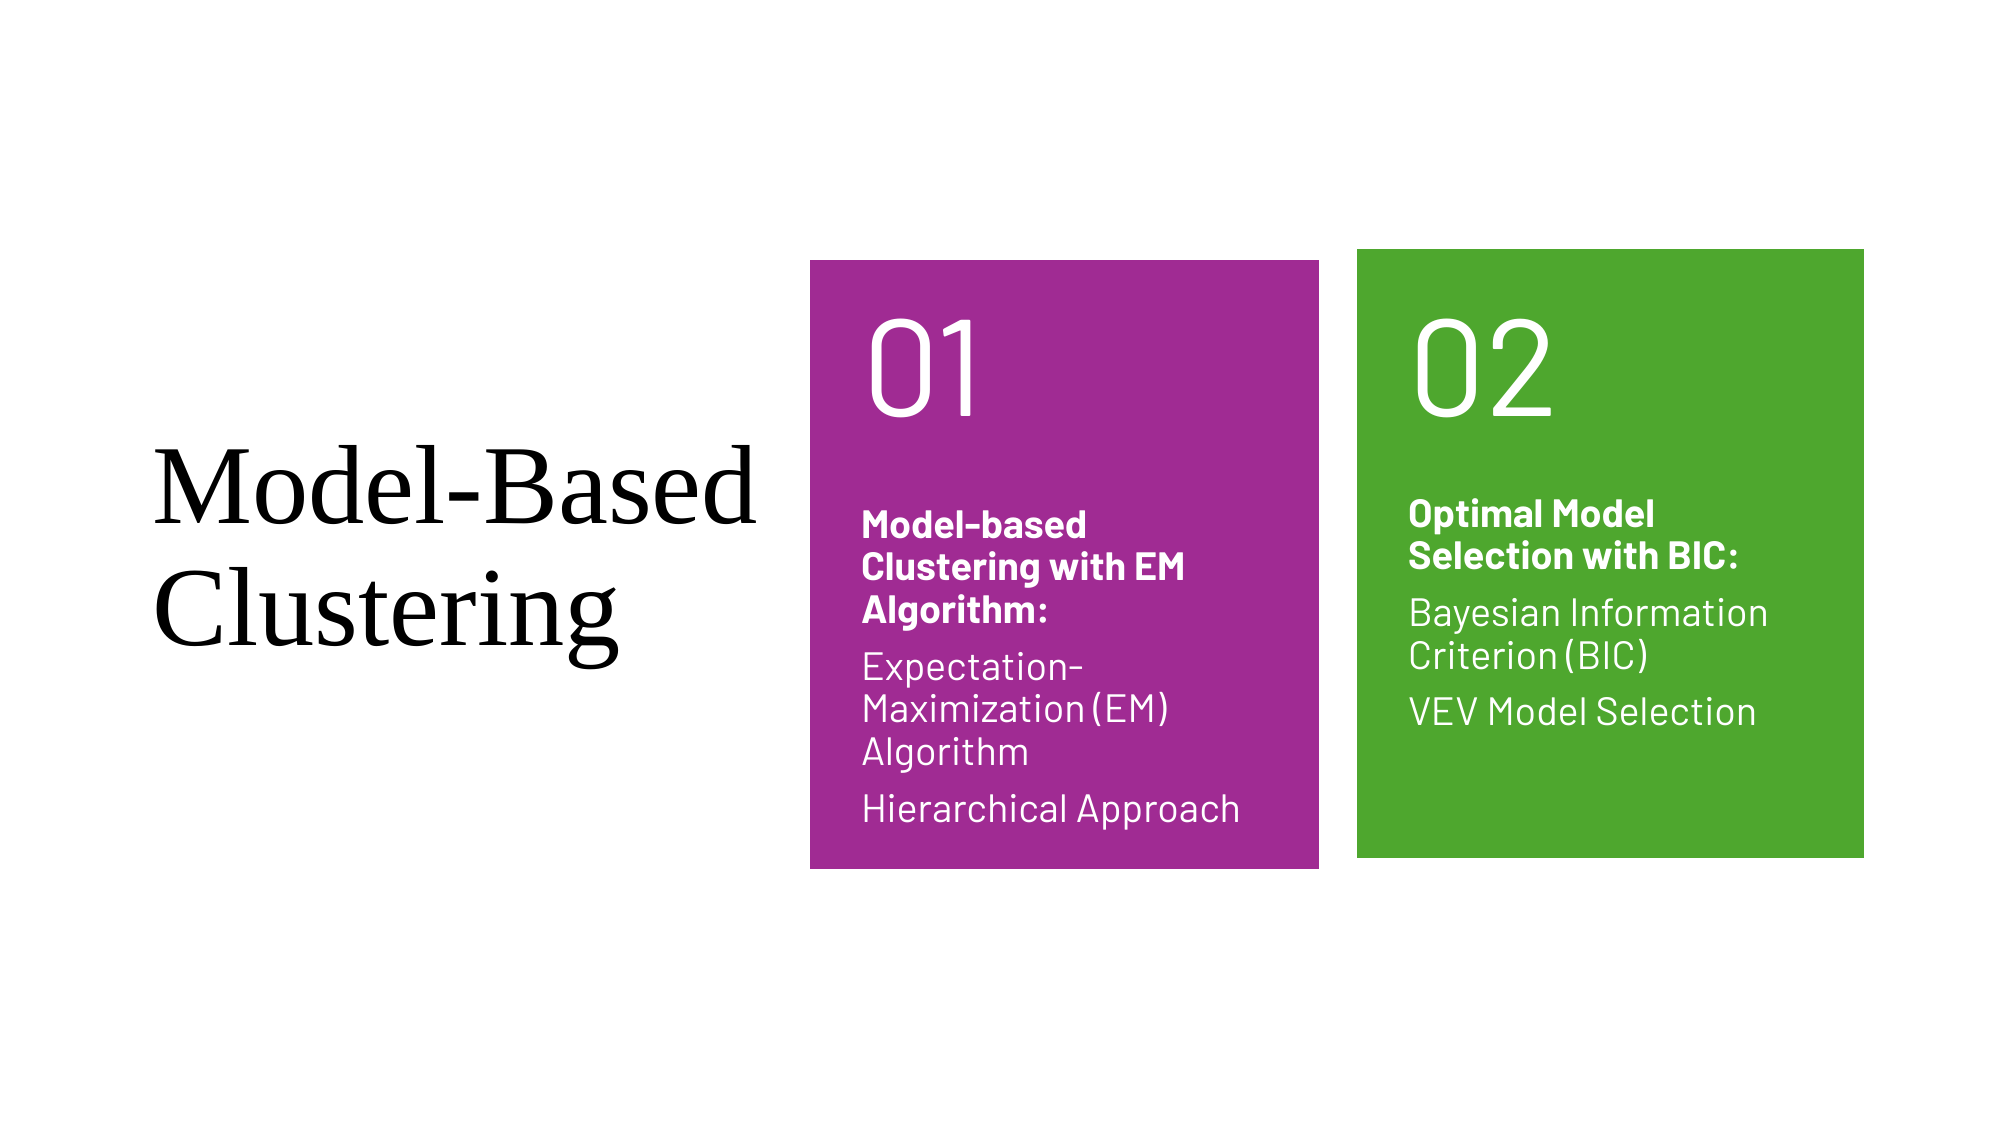

# Model-Based Clustering
Model-based Clustering with EM Algorithm:
Expectation-Maximization (EM) Algorithm
Hierarchical Approach
01
Optimal Model Selection with BIC:
Bayesian Information Criterion (BIC)
VEV Model Selection
02
20